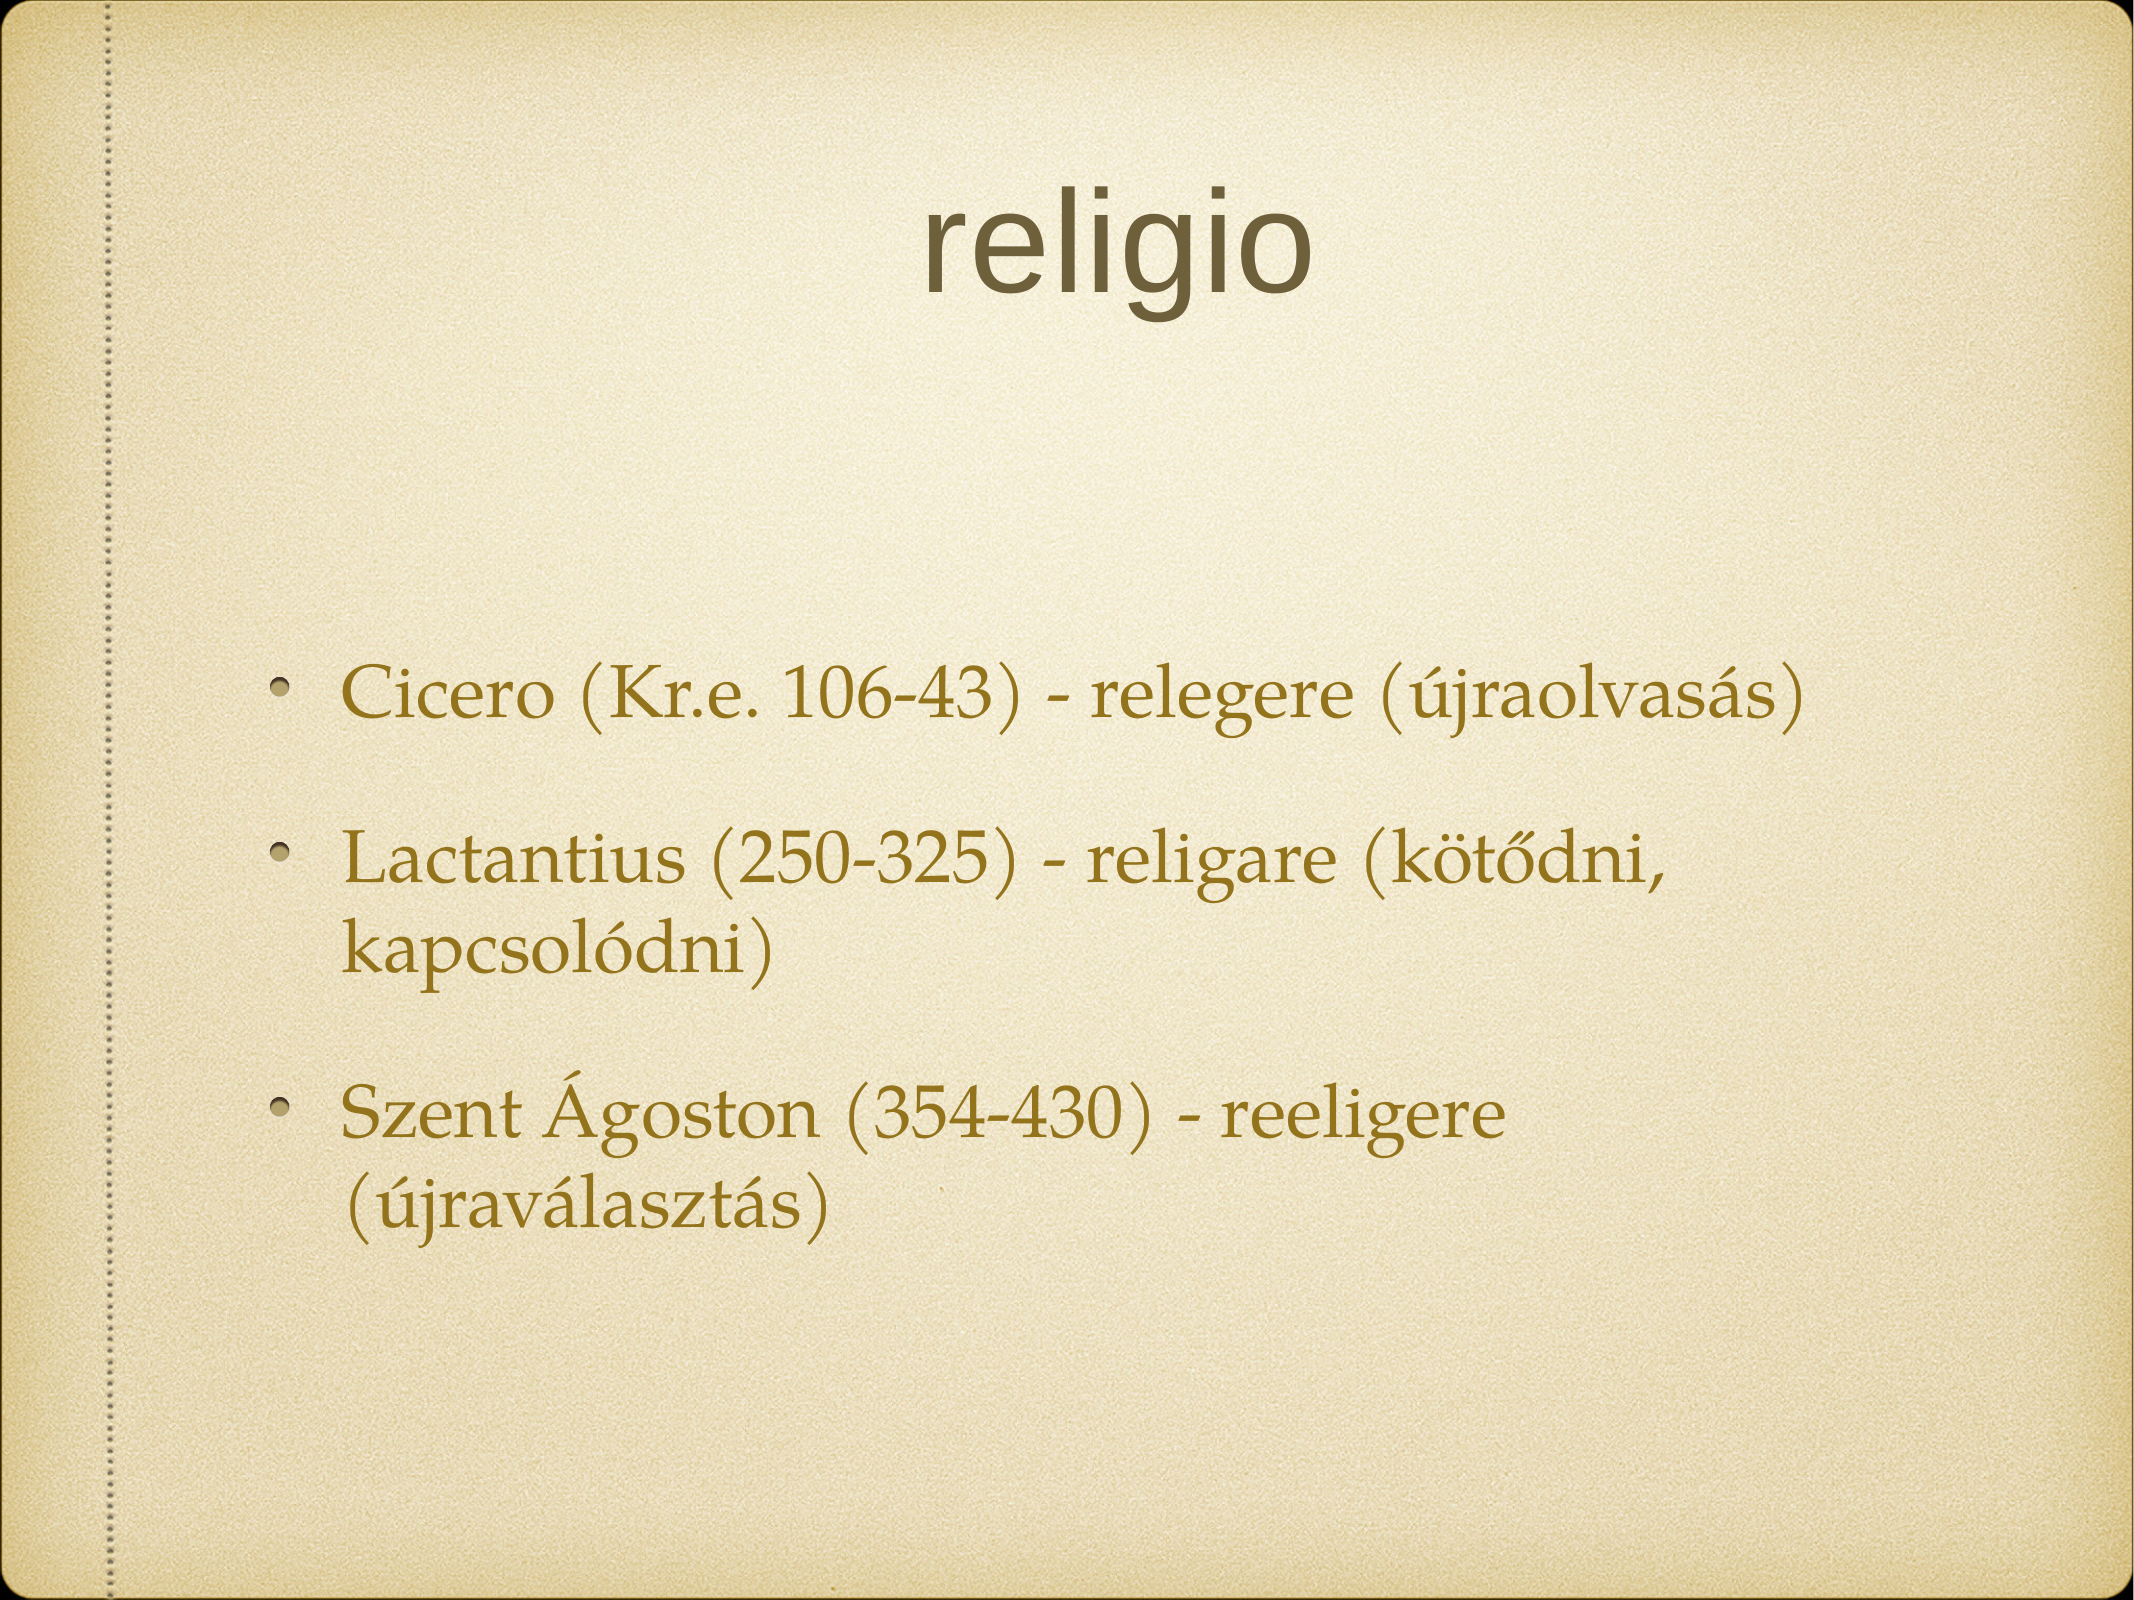

# religio
Cicero (Kr.e. 106-43) - relegere (újraolvasás)
Lactantius (250-325) - religare (kötődni, kapcsolódni)
Szent Ágoston (354-430) - reeligere (újraválasztás)